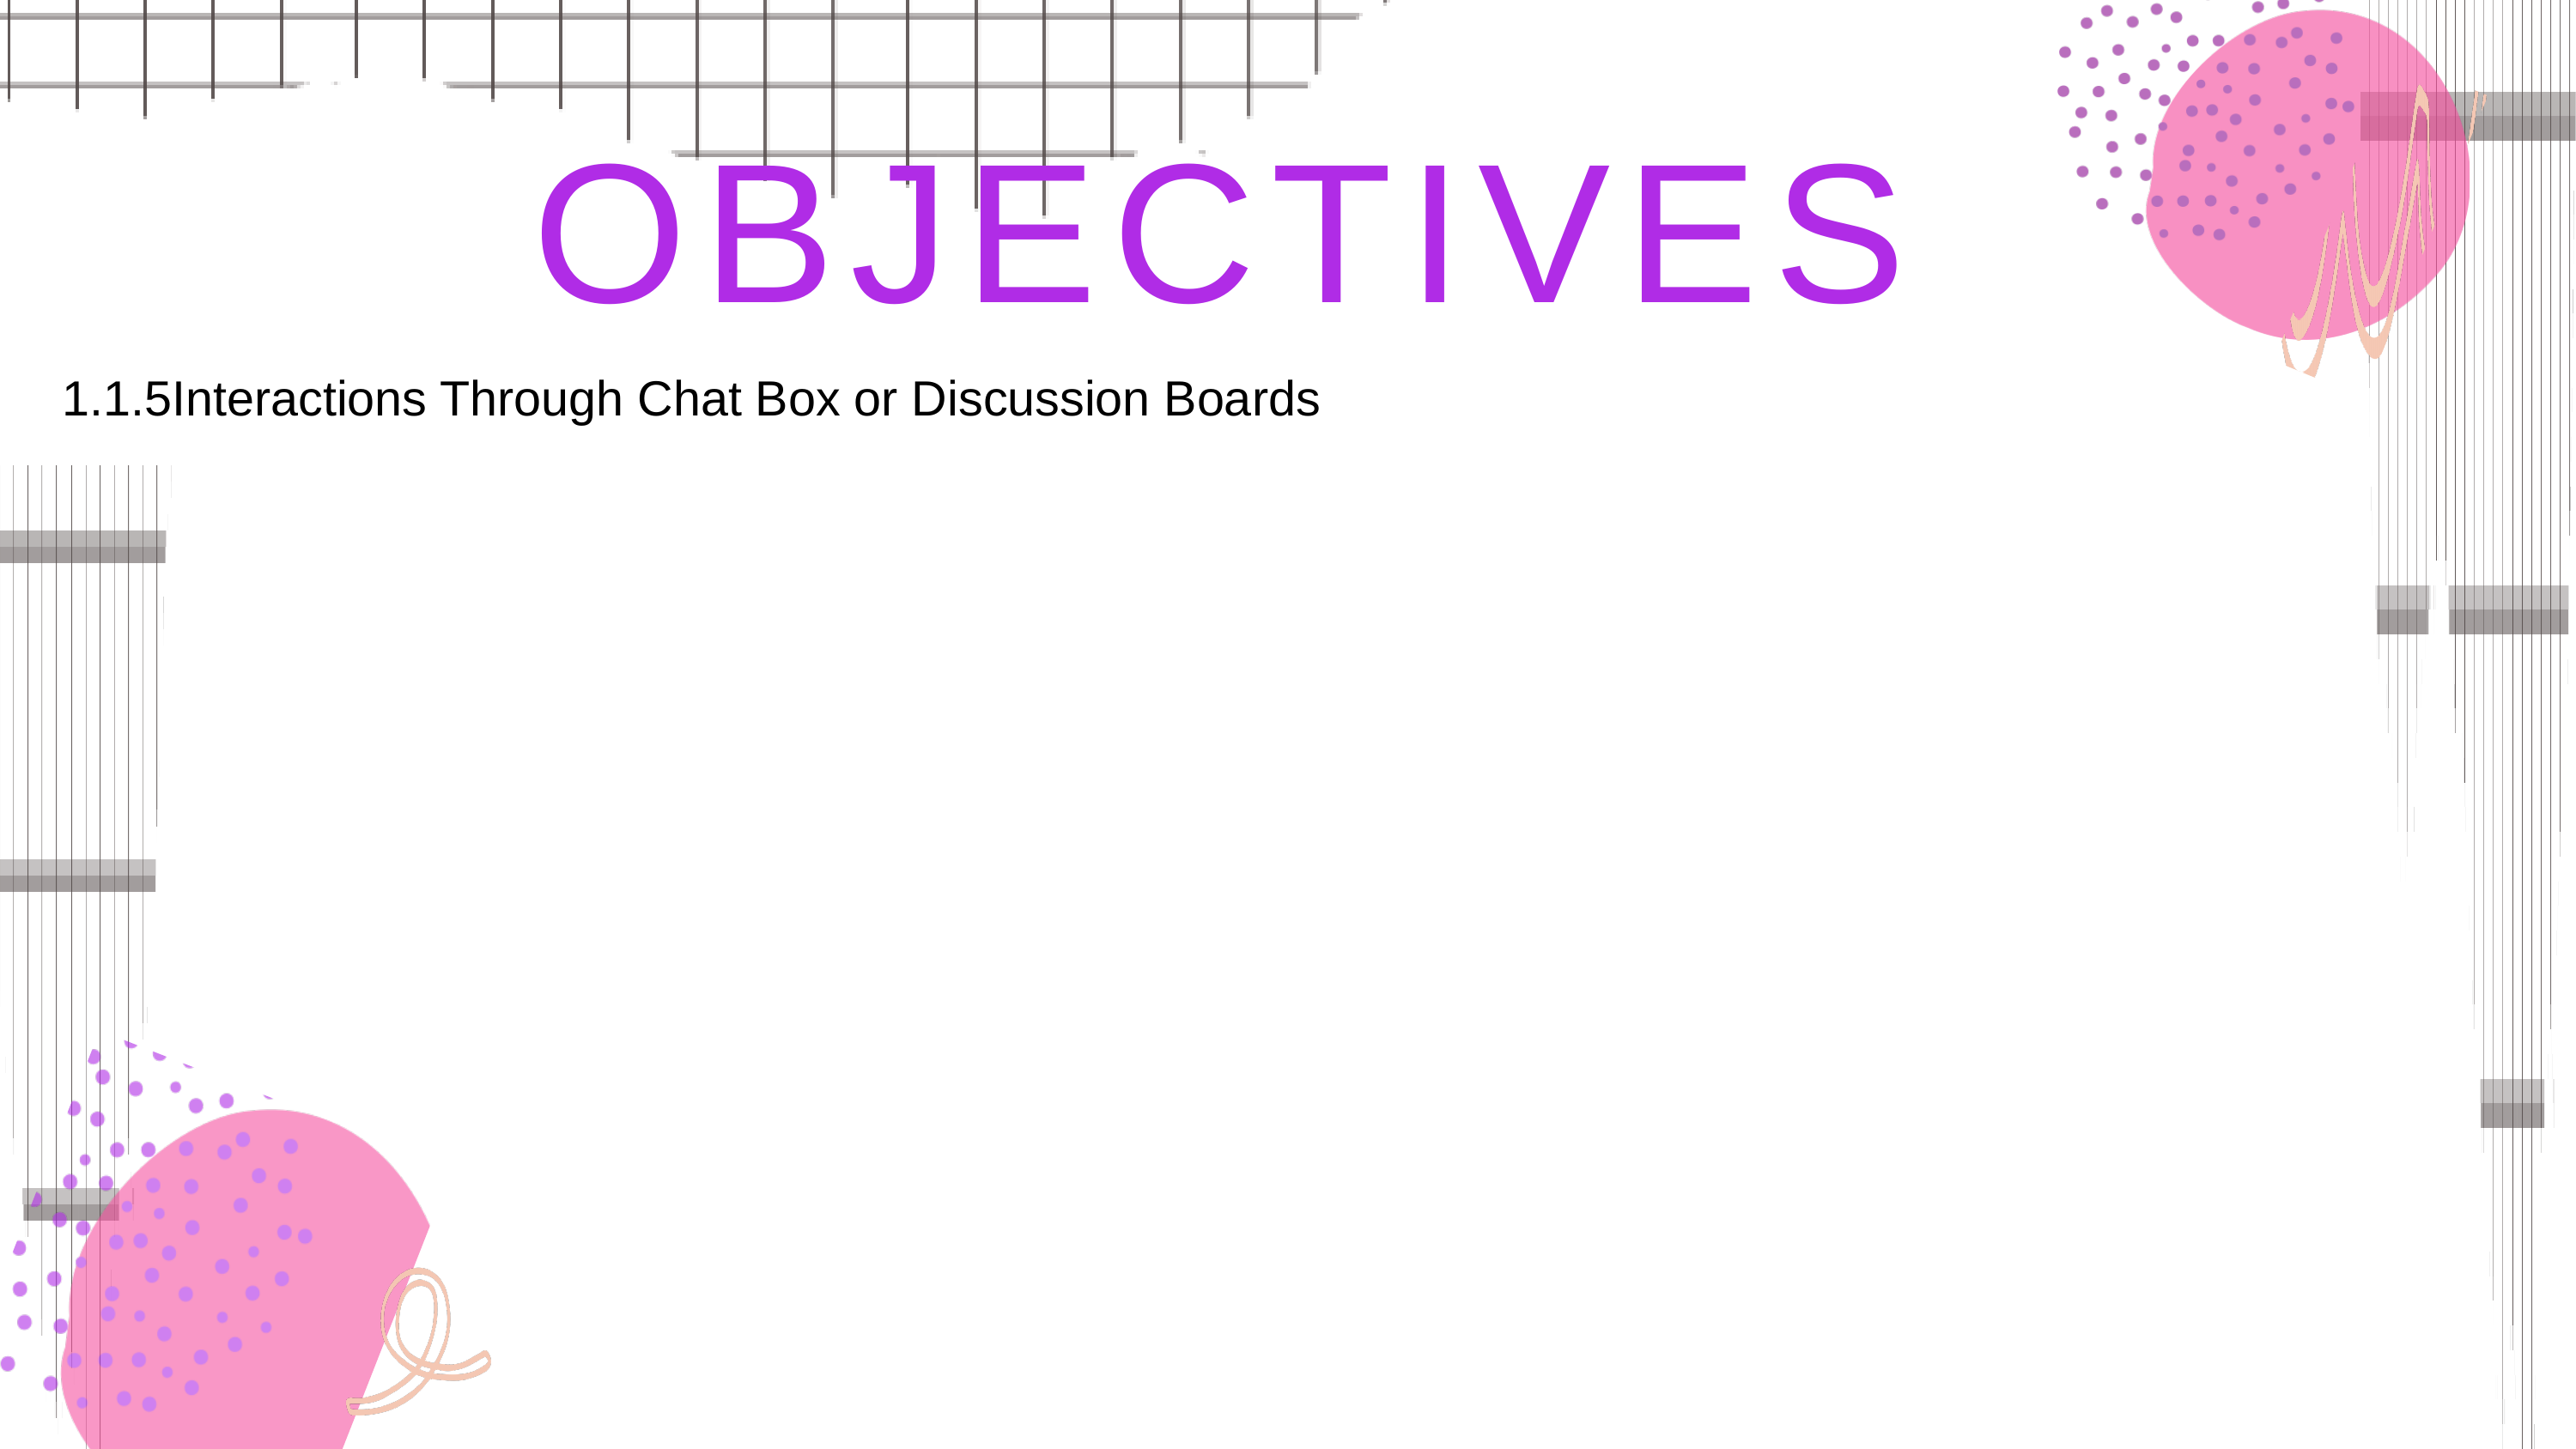

OBJECTIVES

1.1.5Interactions Through Chat Box or Discussion Boards